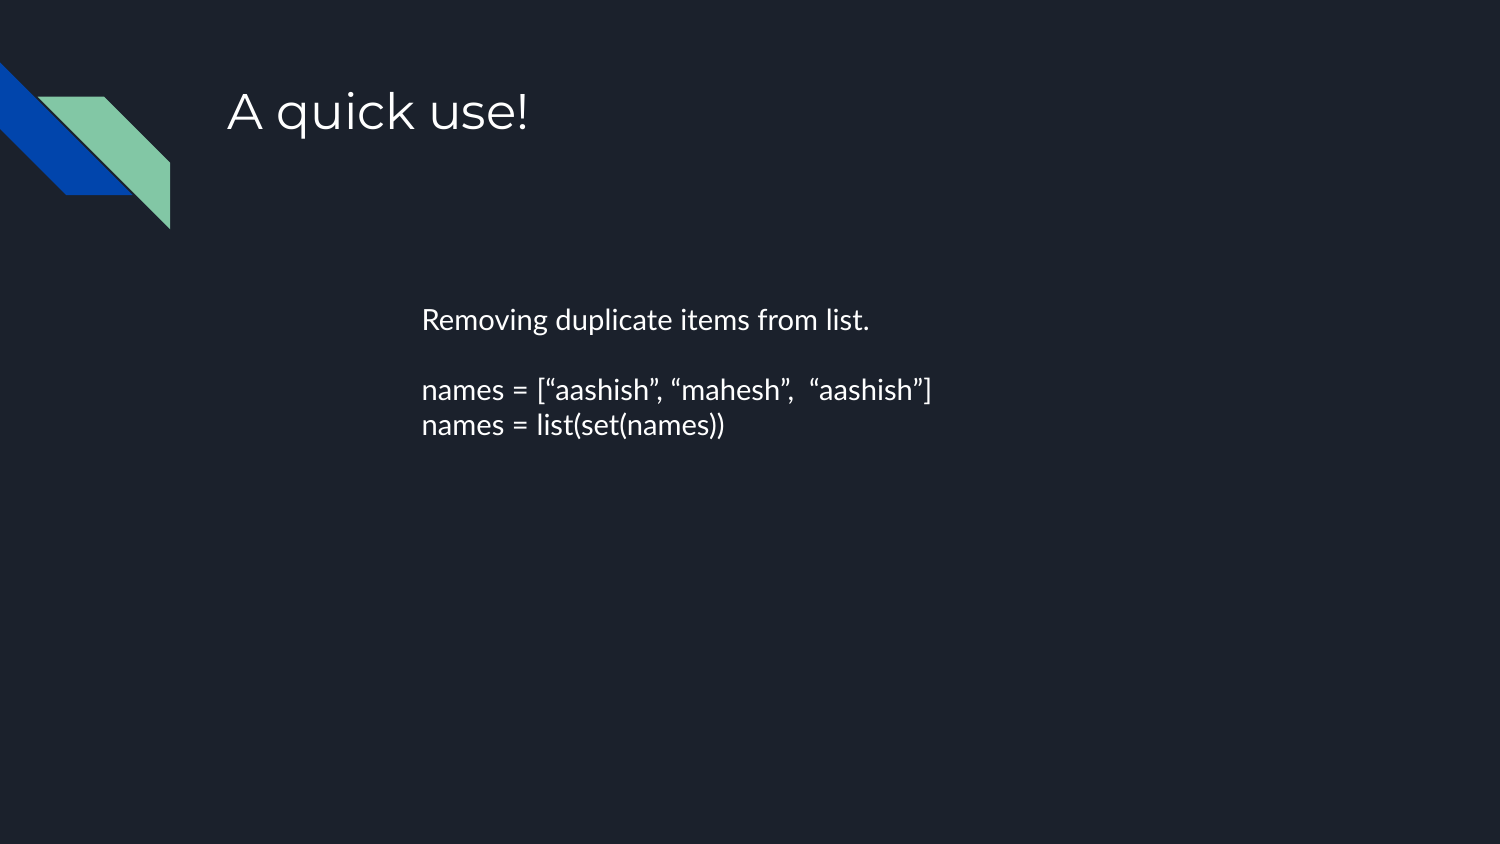

# A quick use!
Removing duplicate items from list.

names = [“aashish”, “mahesh”,  “aashish”]
names = list(set(names))